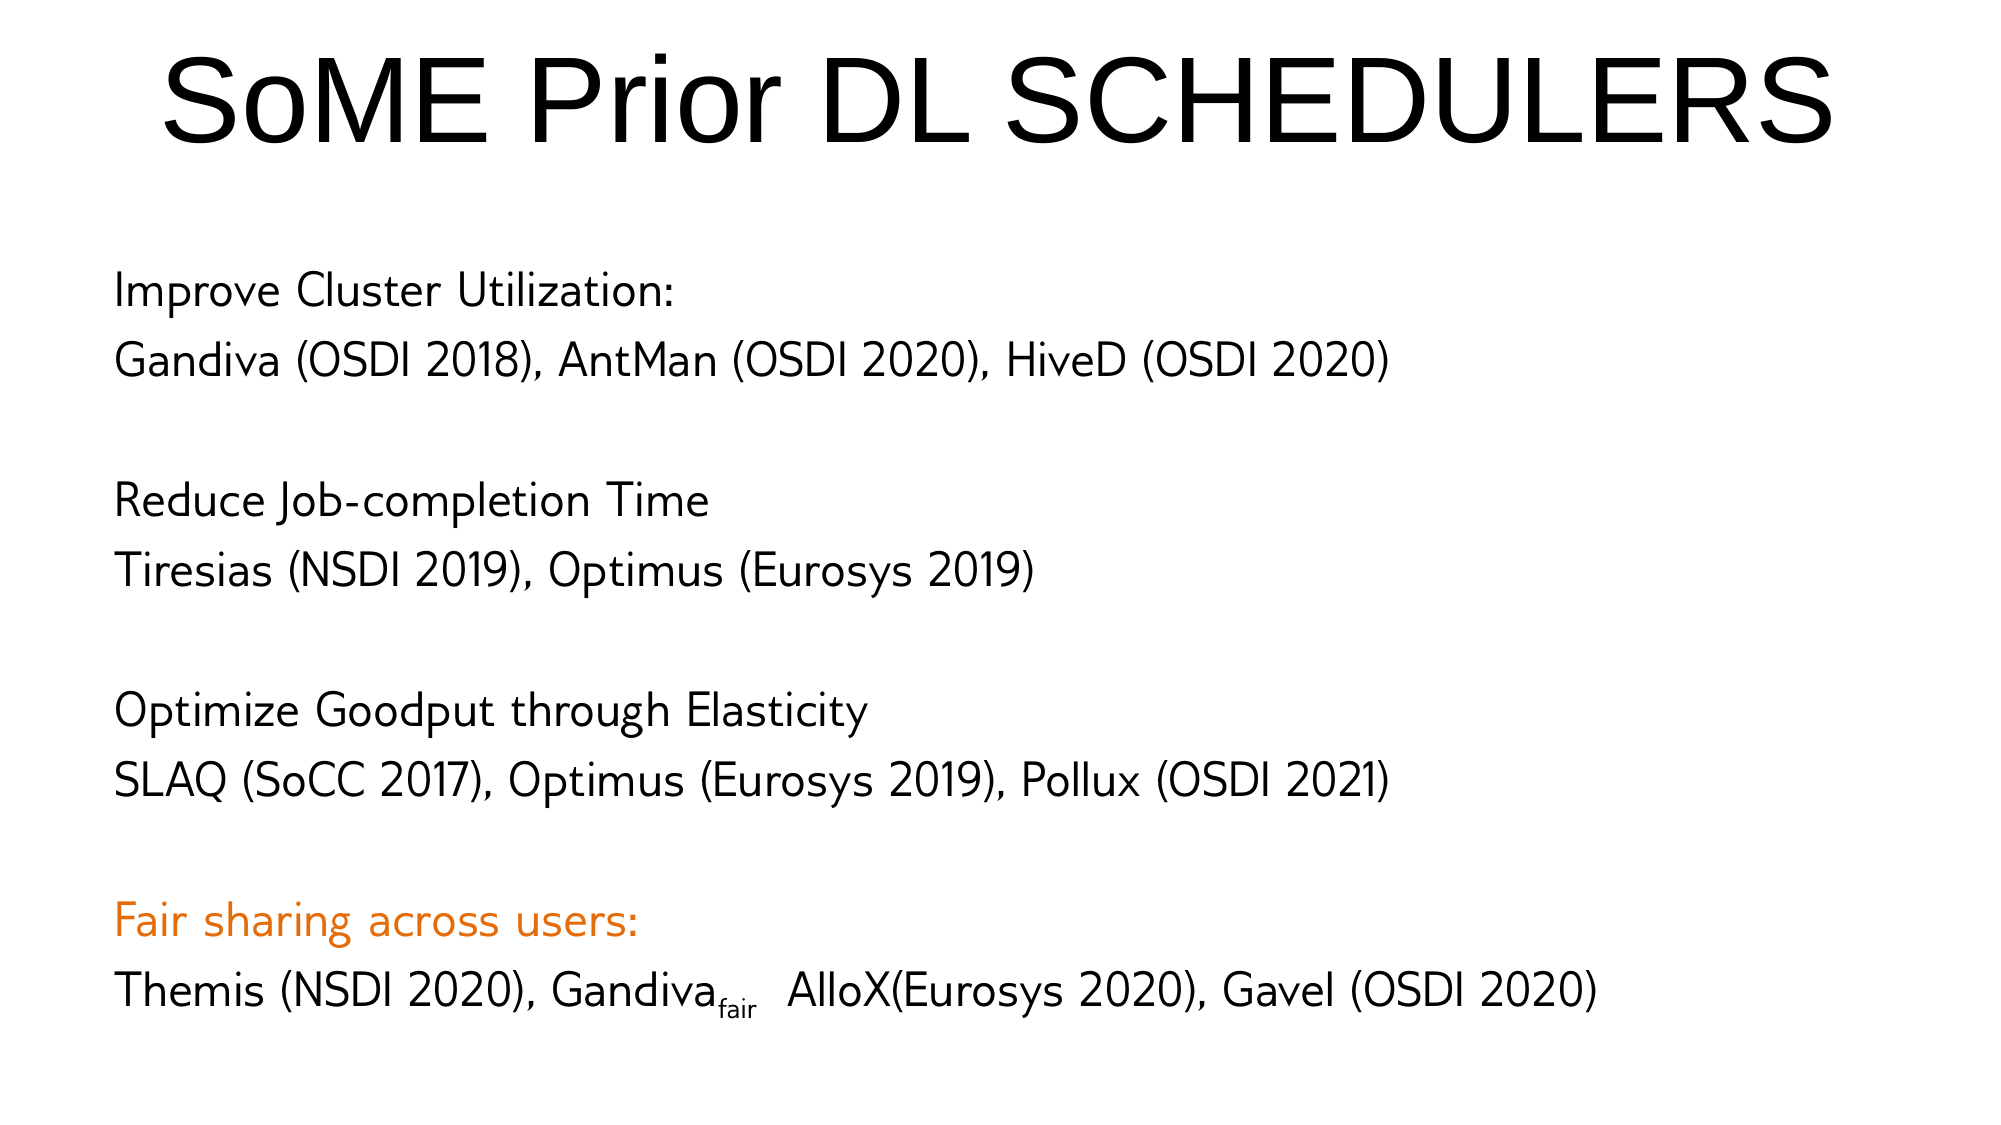

# SoME Prior DL SCHEDULERS
Improve Cluster Utilization:
Gandiva (OSDI 2018), AntMan (OSDI 2020), HiveD (OSDI 2020)

Reduce Job-completion Time
Tiresias (NSDI 2019), Optimus (Eurosys 2019)

Optimize Goodput through Elasticity
SLAQ (SoCC 2017), Optimus (Eurosys 2019), Pollux (OSDI 2021)

Fair sharing across users:
Themis (NSDI 2020), Gandivafair  AlloX(Eurosys 2020), Gavel (OSDI 2020)